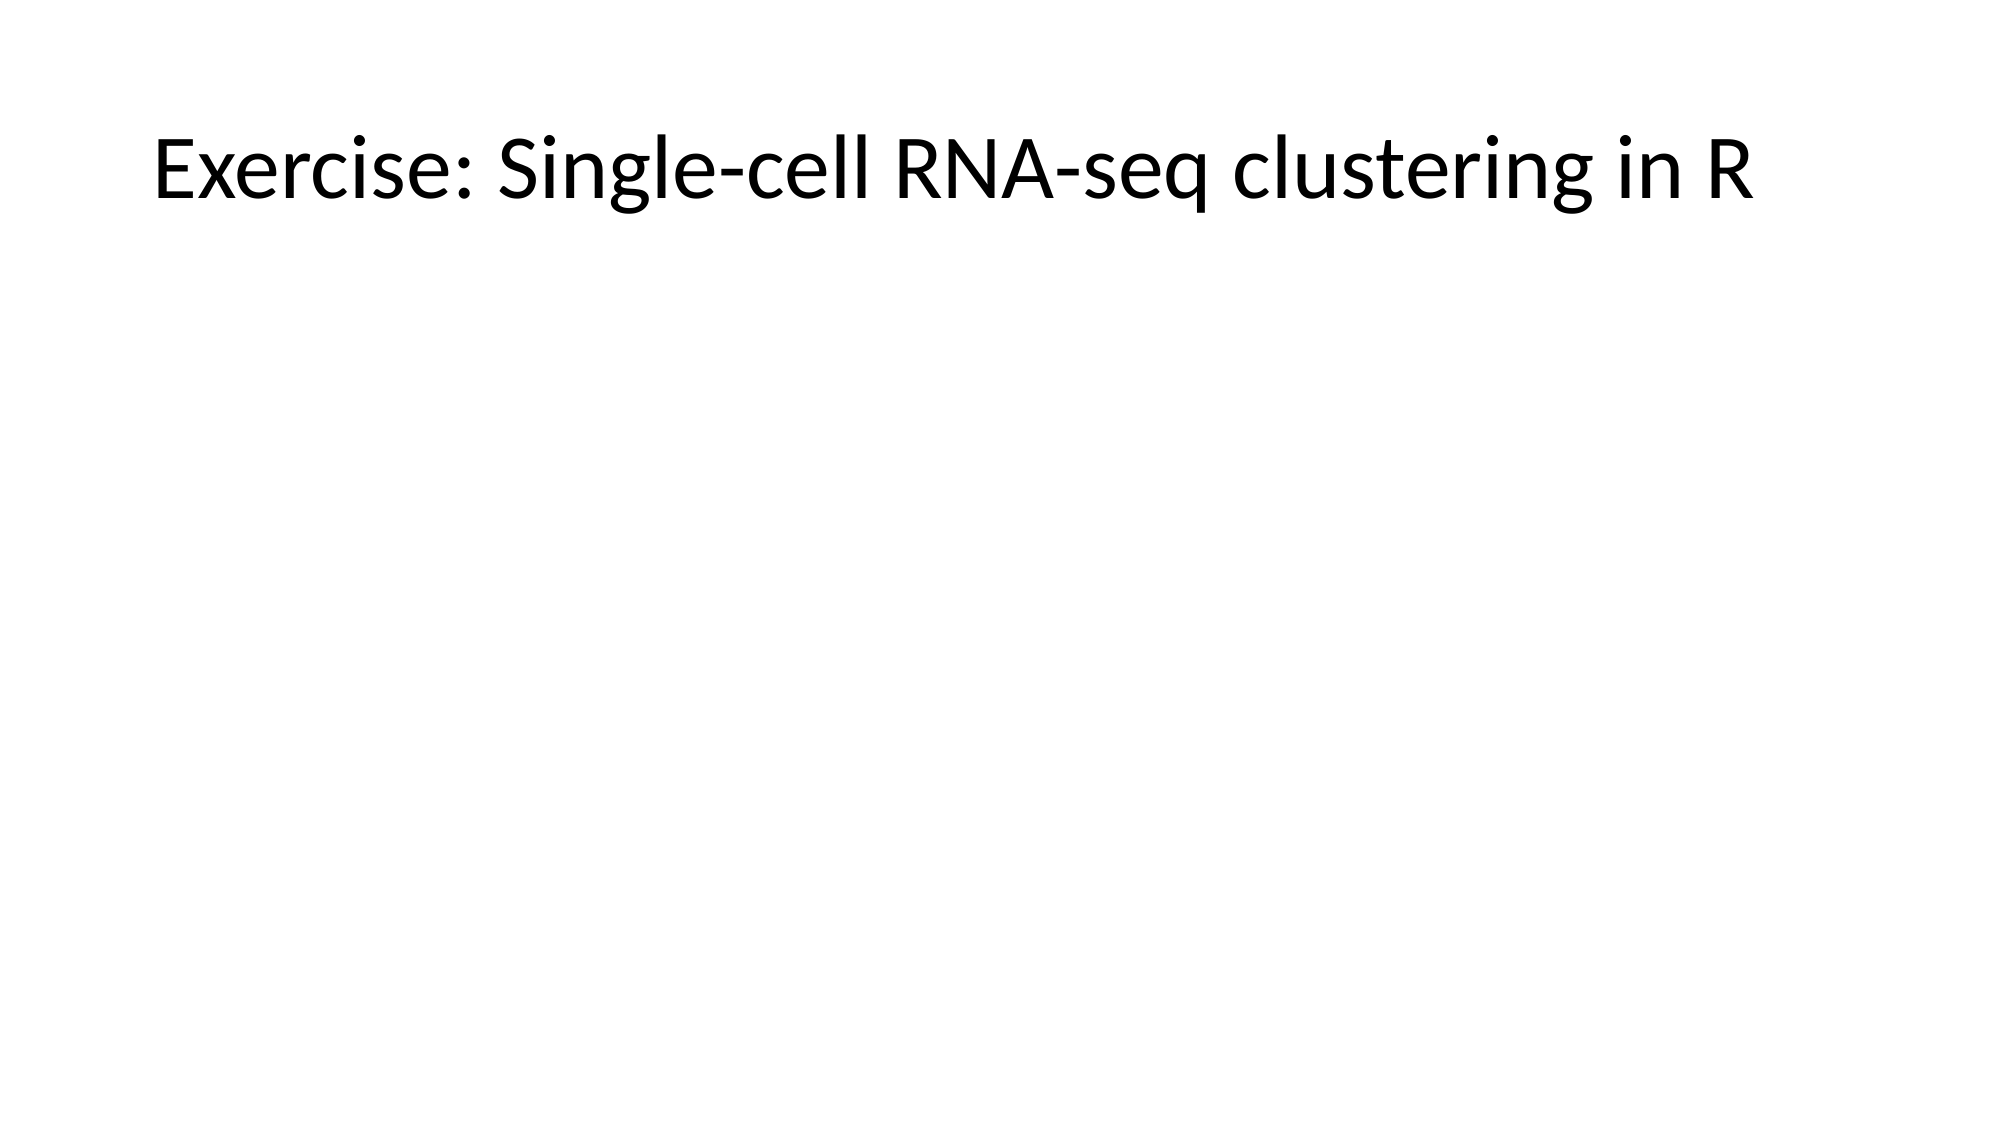

# Exercise: Single-cell RNA-seq clustering in R